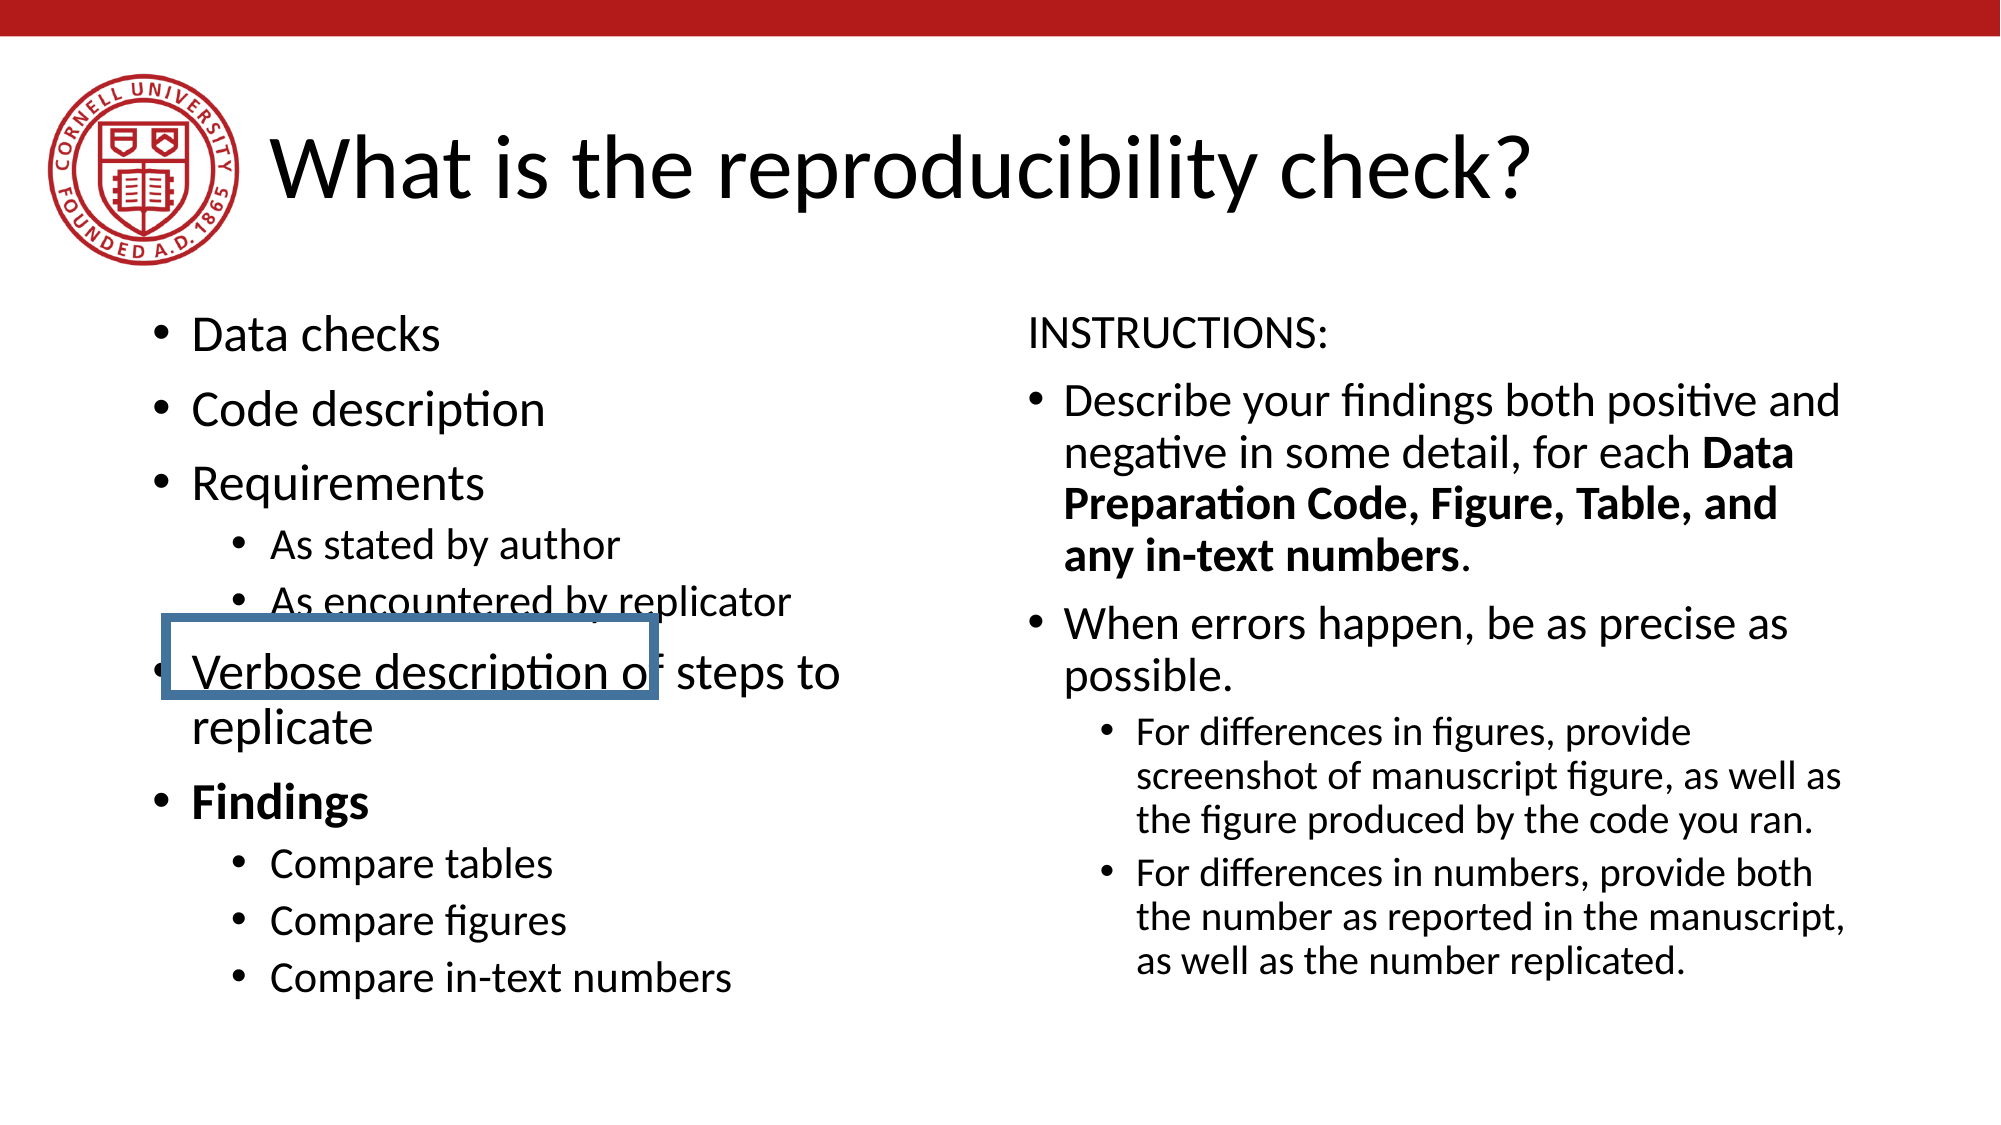

# What is the reproducibility check?
Data checks
Code description
Requirements
As stated by author
As encountered by replicator
Verbose description of steps to replicate
Findings
Compare tables
Compare figures
Compare in-text numbers

INSTRUCTIONS:
Describe your findings both positive and negative in some detail, for each Data Preparation Code, Figure, Table, and any in-text numbers.
When errors happen, be as precise as possible.
For differences in figures, provide screenshot of manuscript figure, as well as the figure produced by the code you ran.
For differences in numbers, provide both the number as reported in the manuscript, as well as the number replicated.